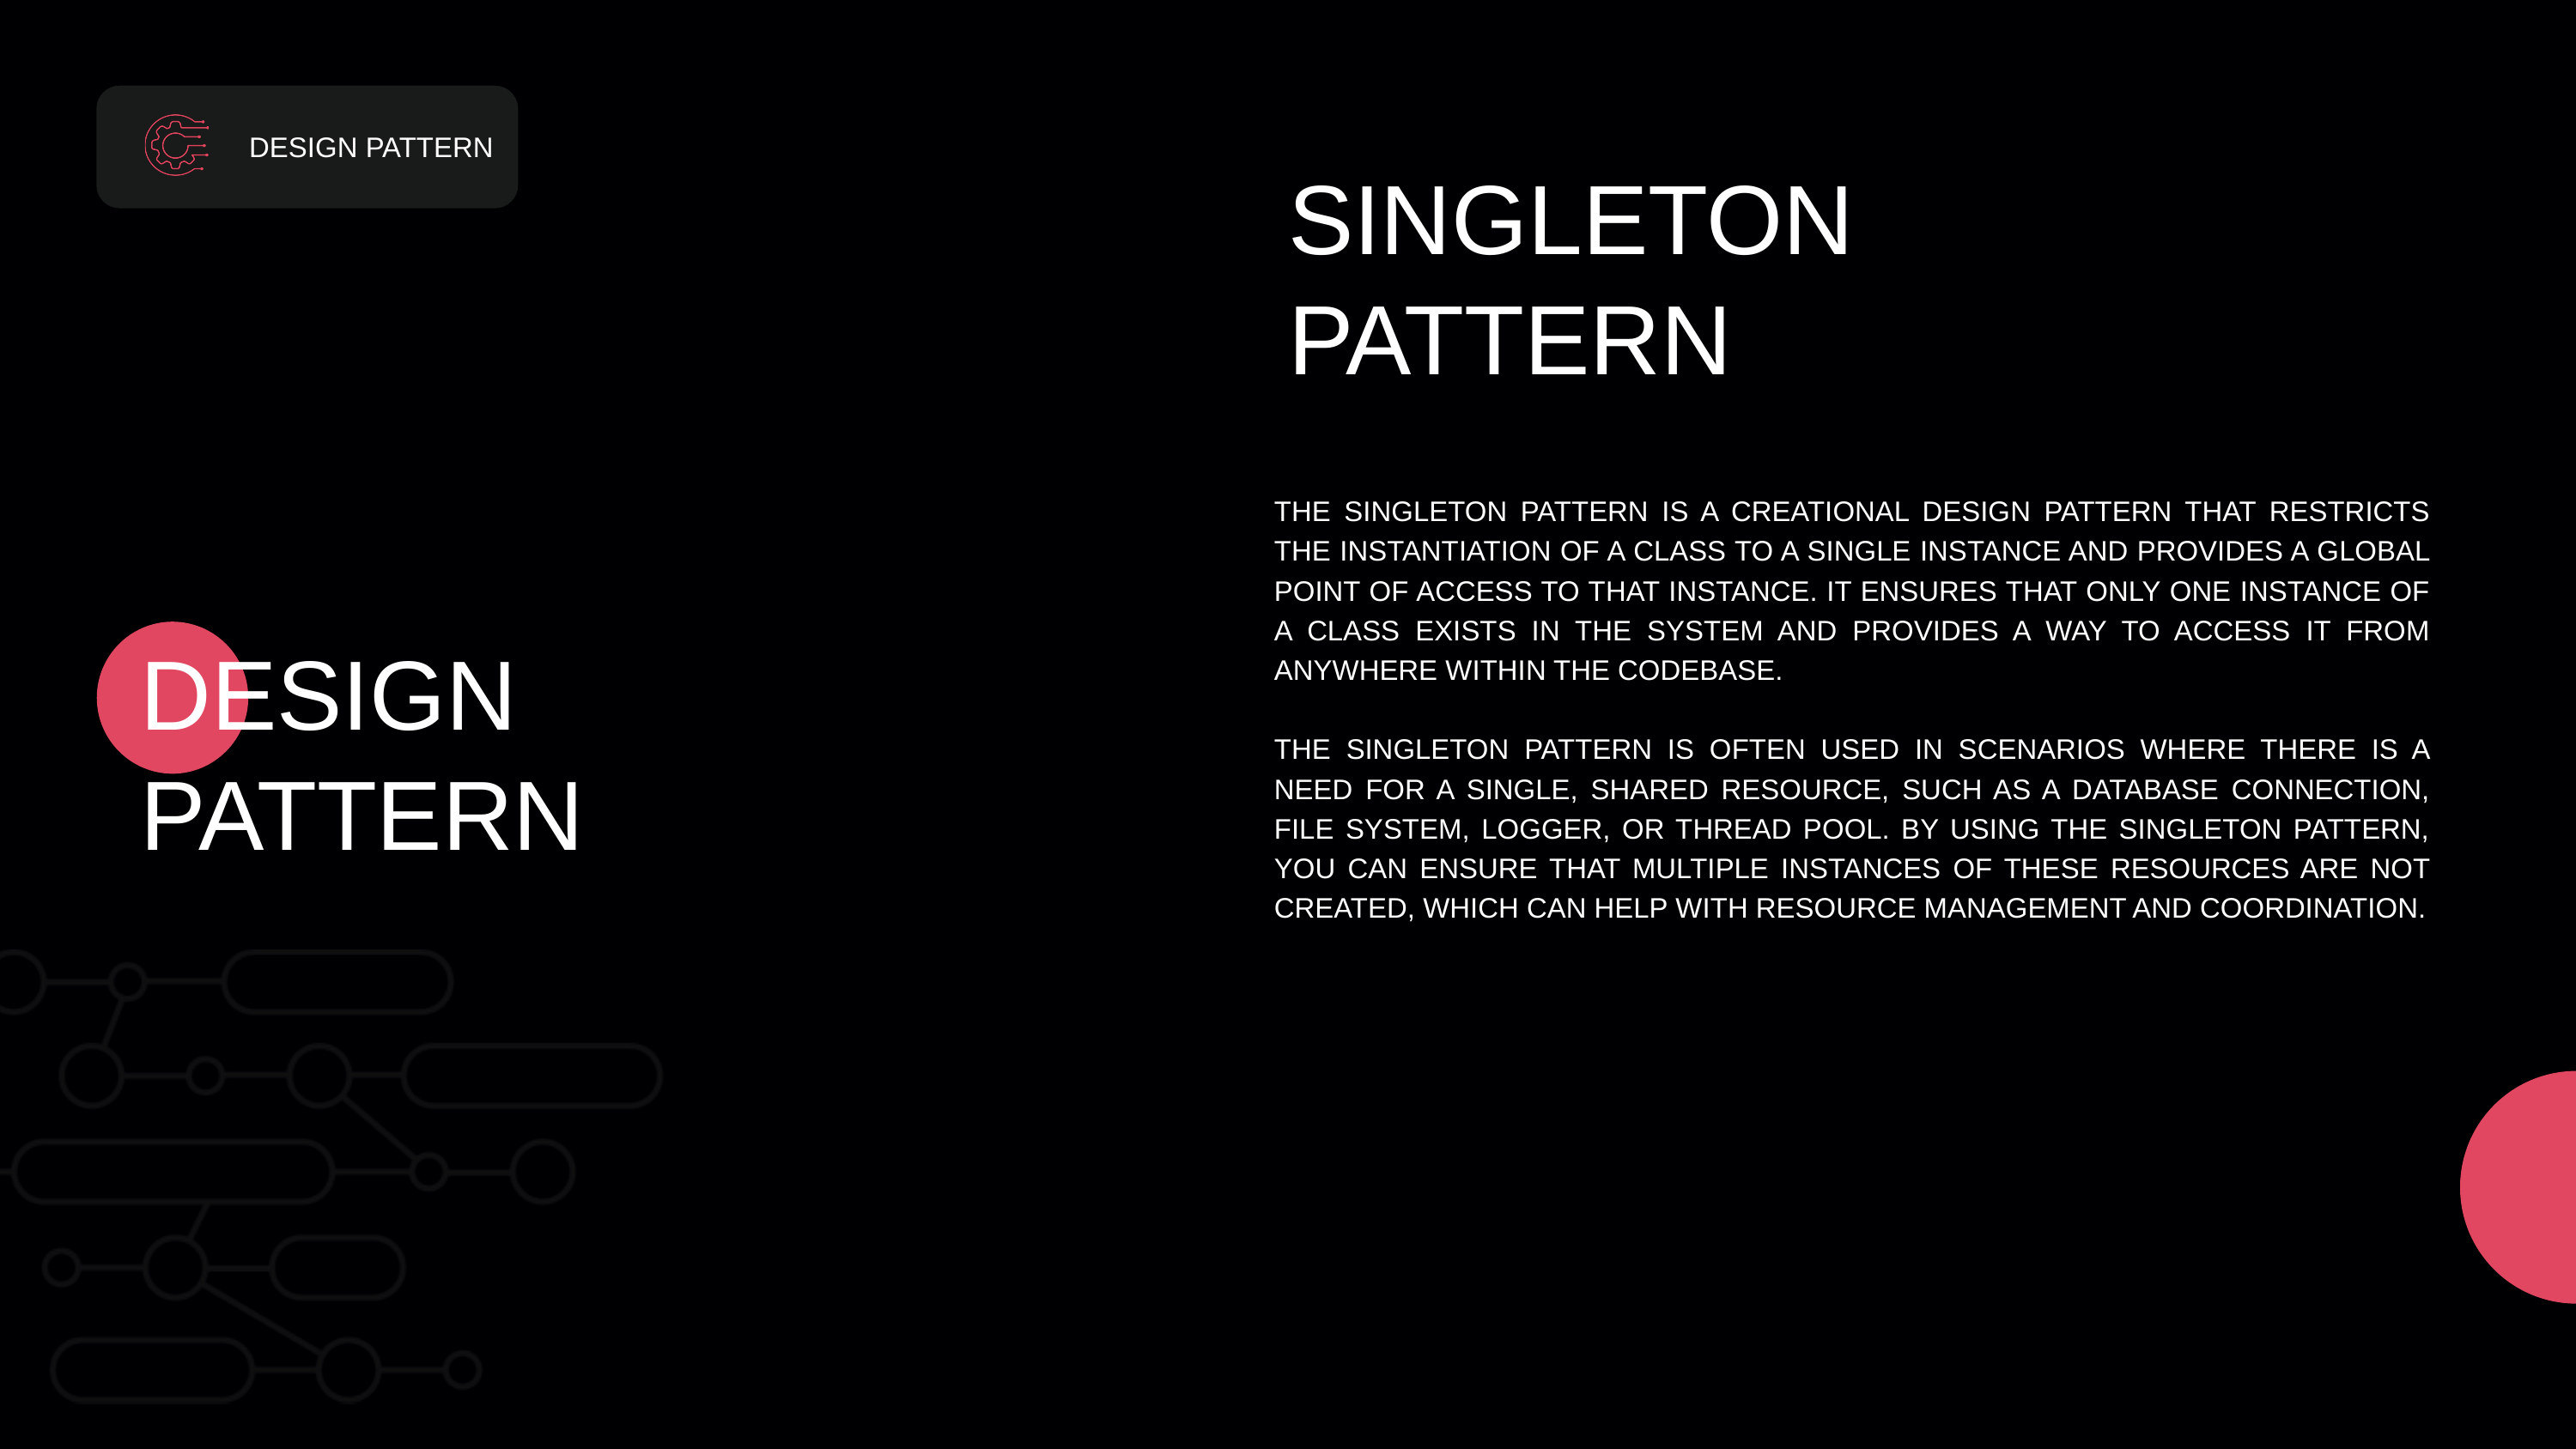

DESIGN PATTERN
SINGLETON PATTERN

THE SINGLETON PATTERN IS A CREATIONAL DESIGN PATTERN THAT RESTRICTS THE INSTANTIATION OF A CLASS TO A SINGLE INSTANCE AND PROVIDES A GLOBAL POINT OF ACCESS TO THAT INSTANCE. IT ENSURES THAT ONLY ONE INSTANCE OF A CLASS EXISTS IN THE SYSTEM AND PROVIDES A WAY TO ACCESS IT FROM ANYWHERE WITHIN THE CODEBASE.

THE SINGLETON PATTERN IS OFTEN USED IN SCENARIOS WHERE THERE IS A NEED FOR A SINGLE, SHARED RESOURCE, SUCH AS A DATABASE CONNECTION, FILE SYSTEM, LOGGER, OR THREAD POOL. BY USING THE SINGLETON PATTERN, YOU CAN ENSURE THAT MULTIPLE INSTANCES OF THESE RESOURCES ARE NOT CREATED, WHICH CAN HELP WITH RESOURCE MANAGEMENT AND COORDINATION.

DESIGN PATTERN